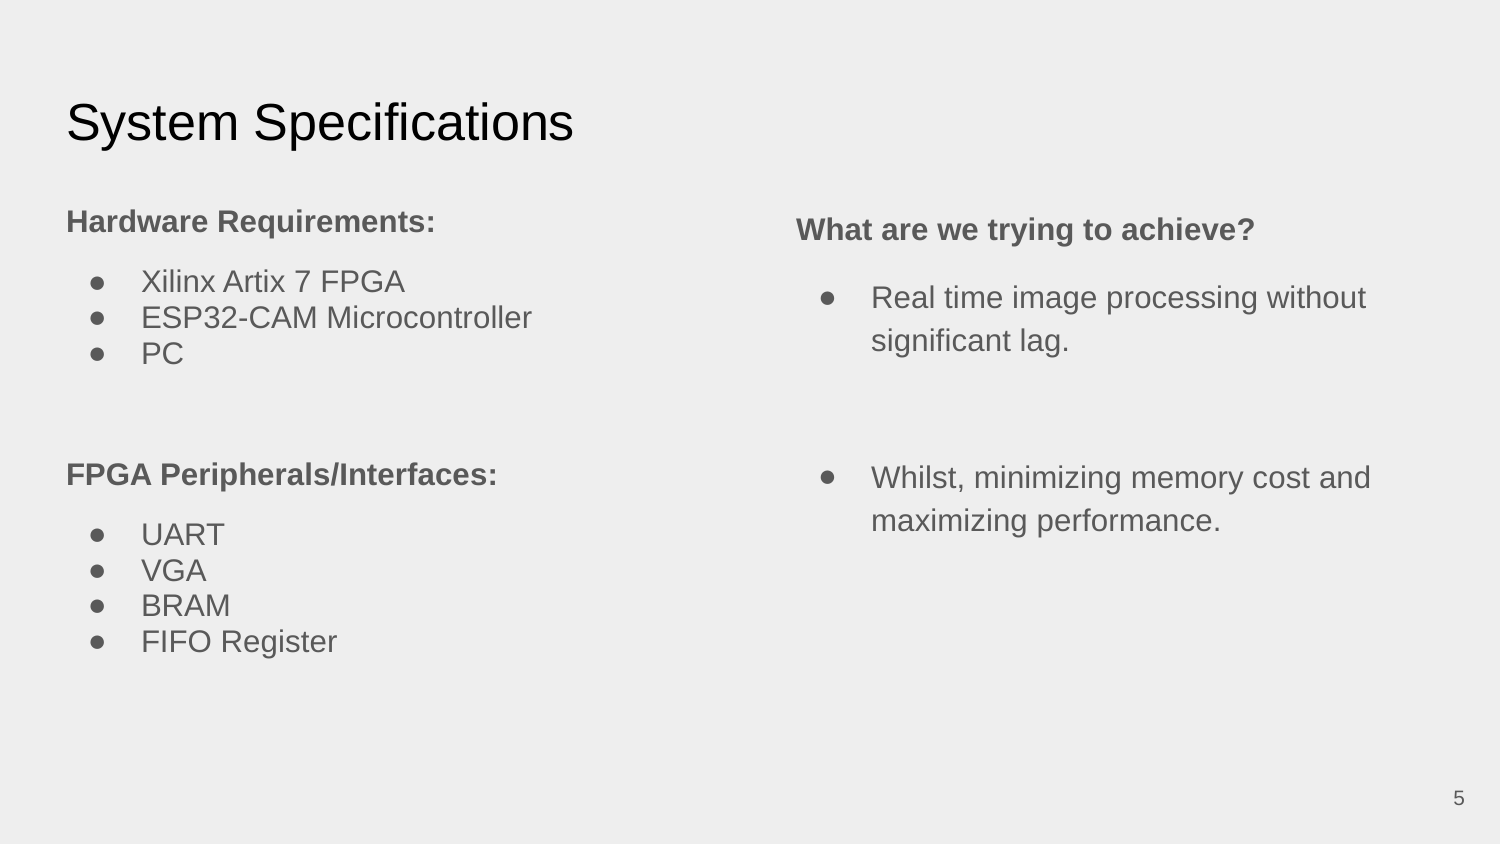

# System Specifications
Hardware Requirements:
Xilinx Artix 7 FPGA
ESP32-CAM Microcontroller
PC

FPGA Peripherals/Interfaces:
UART
VGA
BRAM
FIFO Register

What are we trying to achieve?
Real time image processing without significant lag.

Whilst, minimizing memory cost and maximizing performance.
5